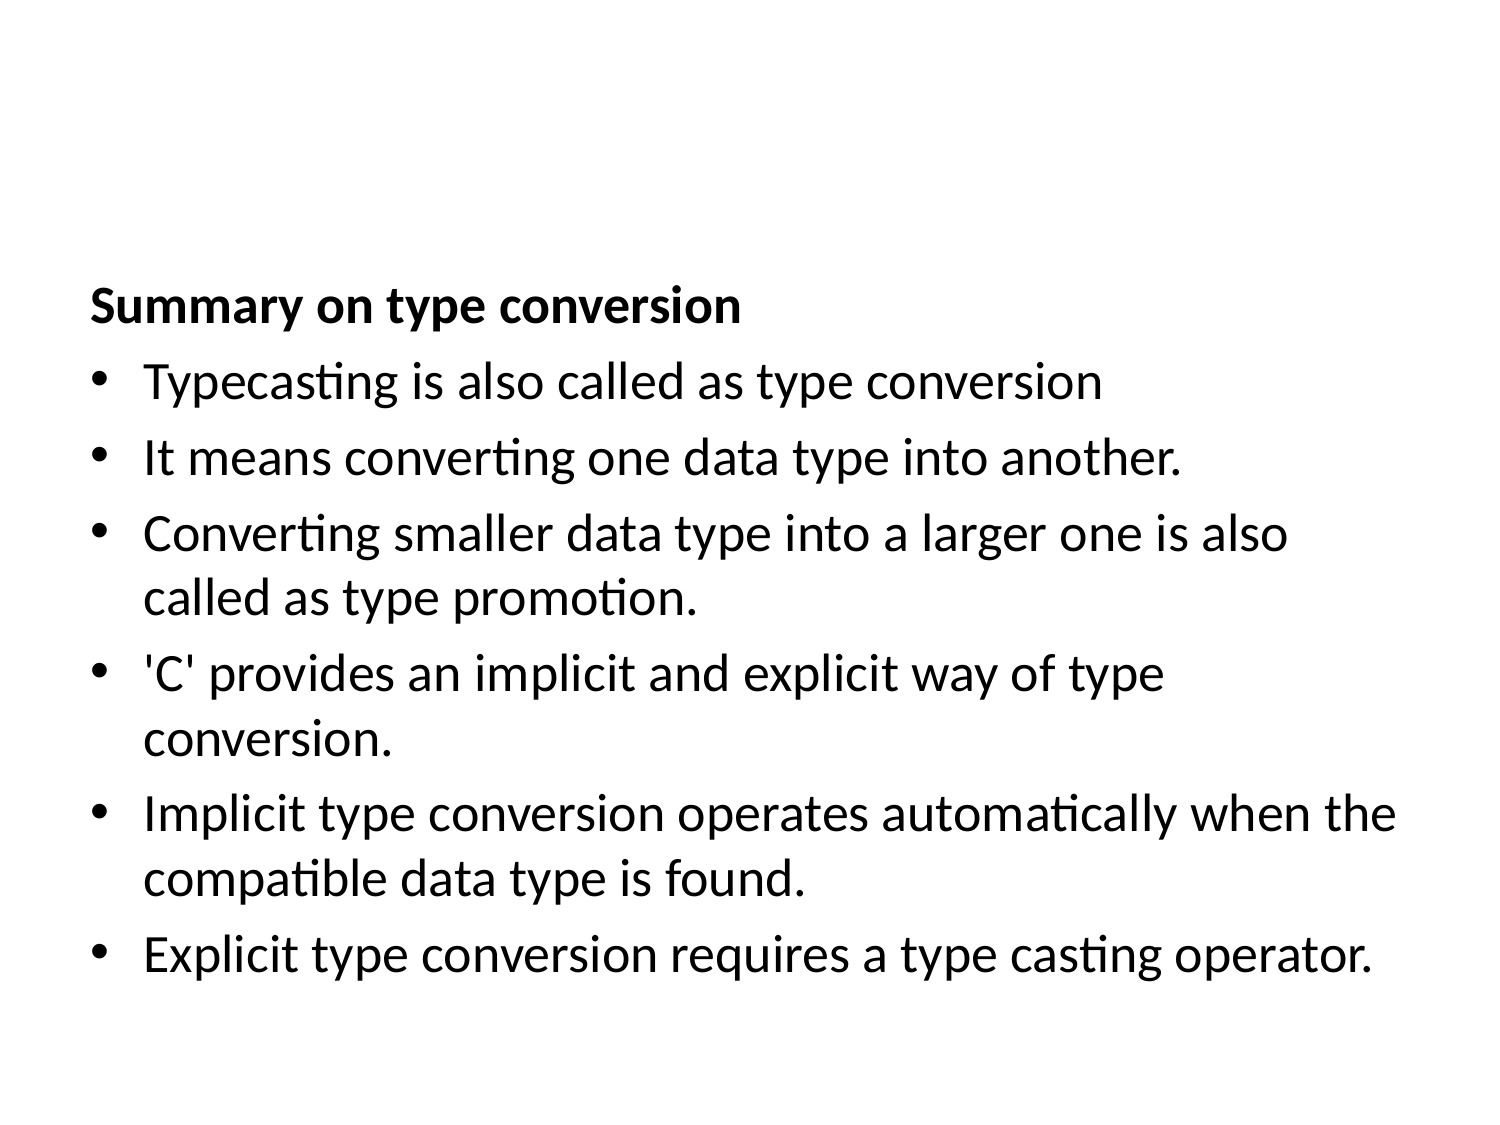

#
Summary on type conversion
Typecasting is also called as type conversion
It means converting one data type into another.
Converting smaller data type into a larger one is also called as type promotion.
'C' provides an implicit and explicit way of type conversion.
Implicit type conversion operates automatically when the compatible data type is found.
Explicit type conversion requires a type casting operator.